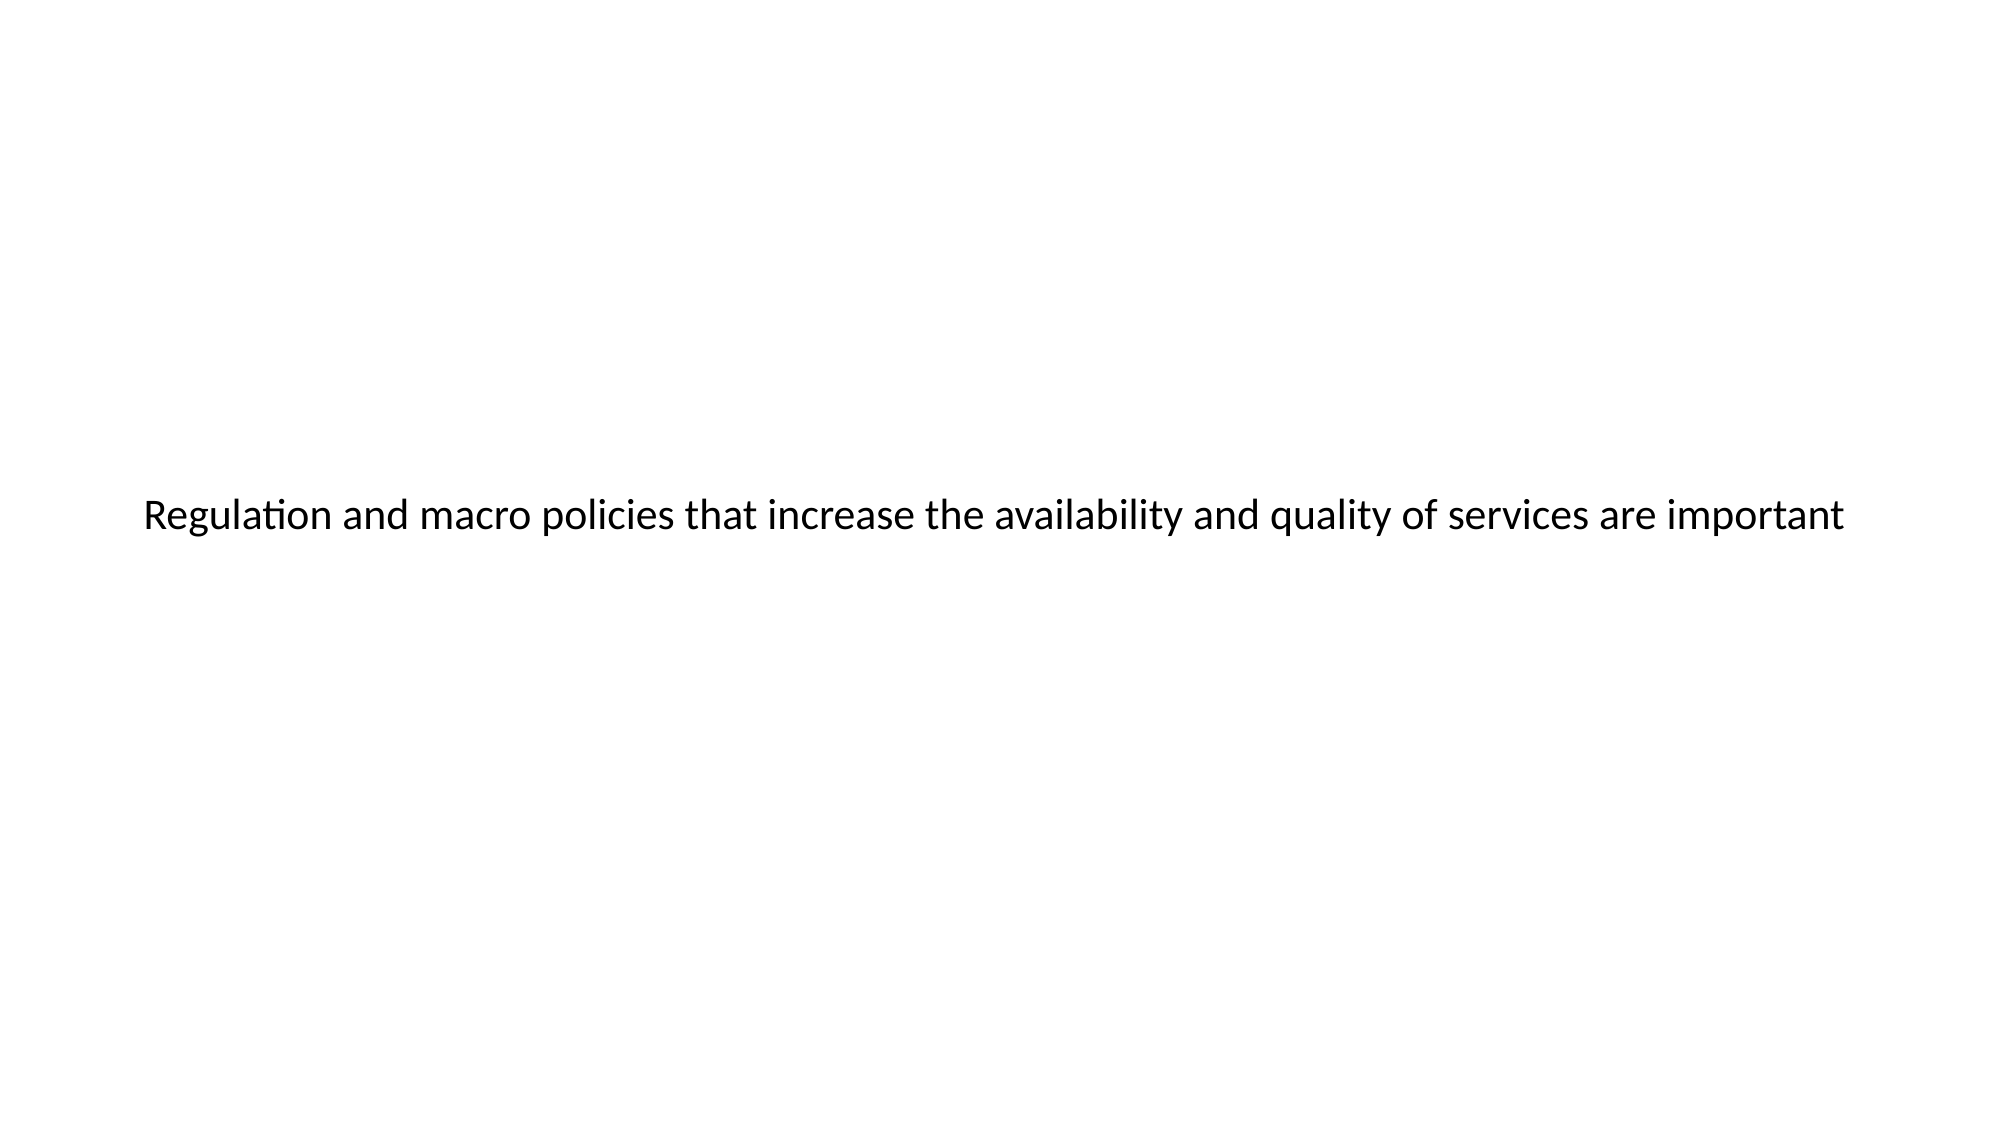

Regulation and macro policies that increase the availability and quality of services are important